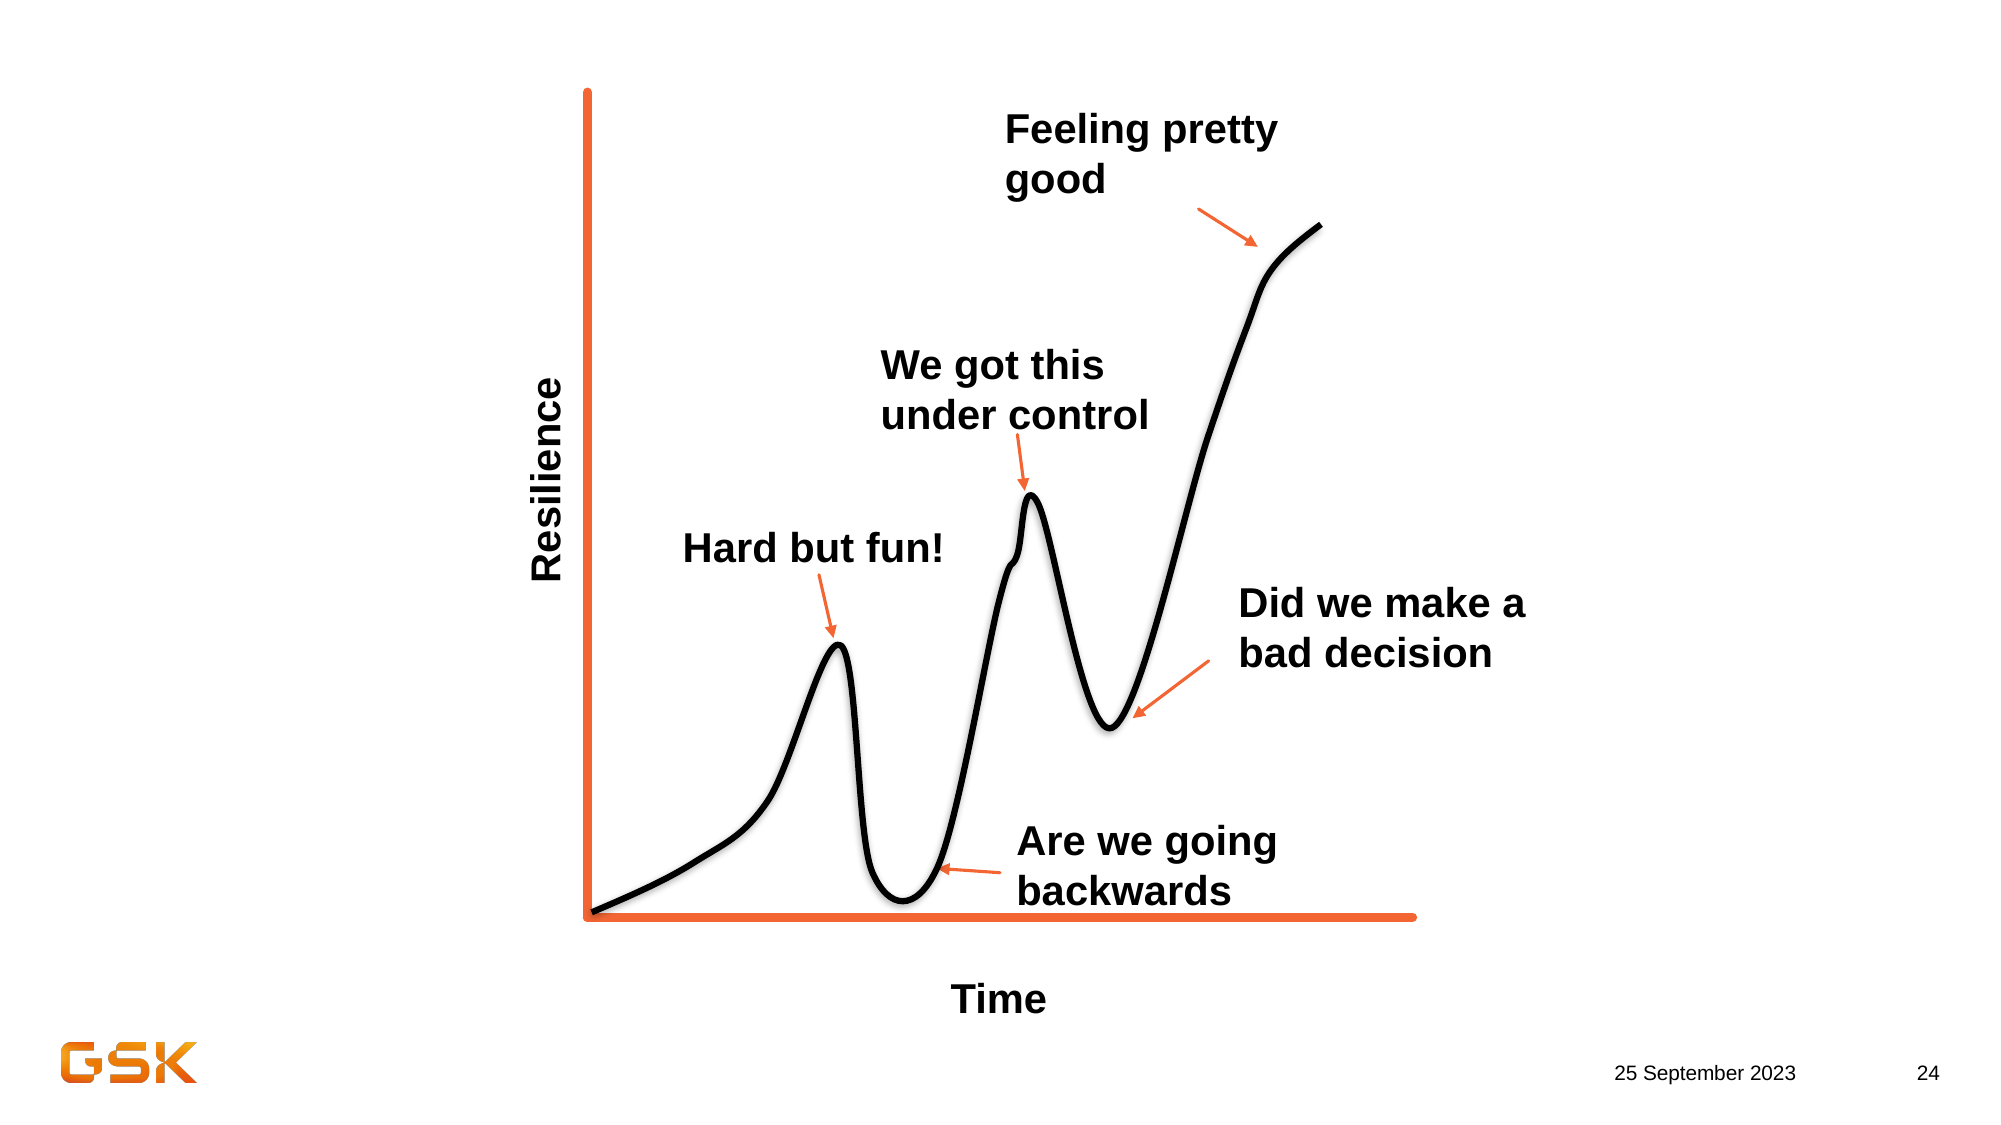

Feeling pretty good

We got this under control
Resilience
Hard but fun!
Did we make a bad decision
Are we going backwards
Time
25 September 2023
24